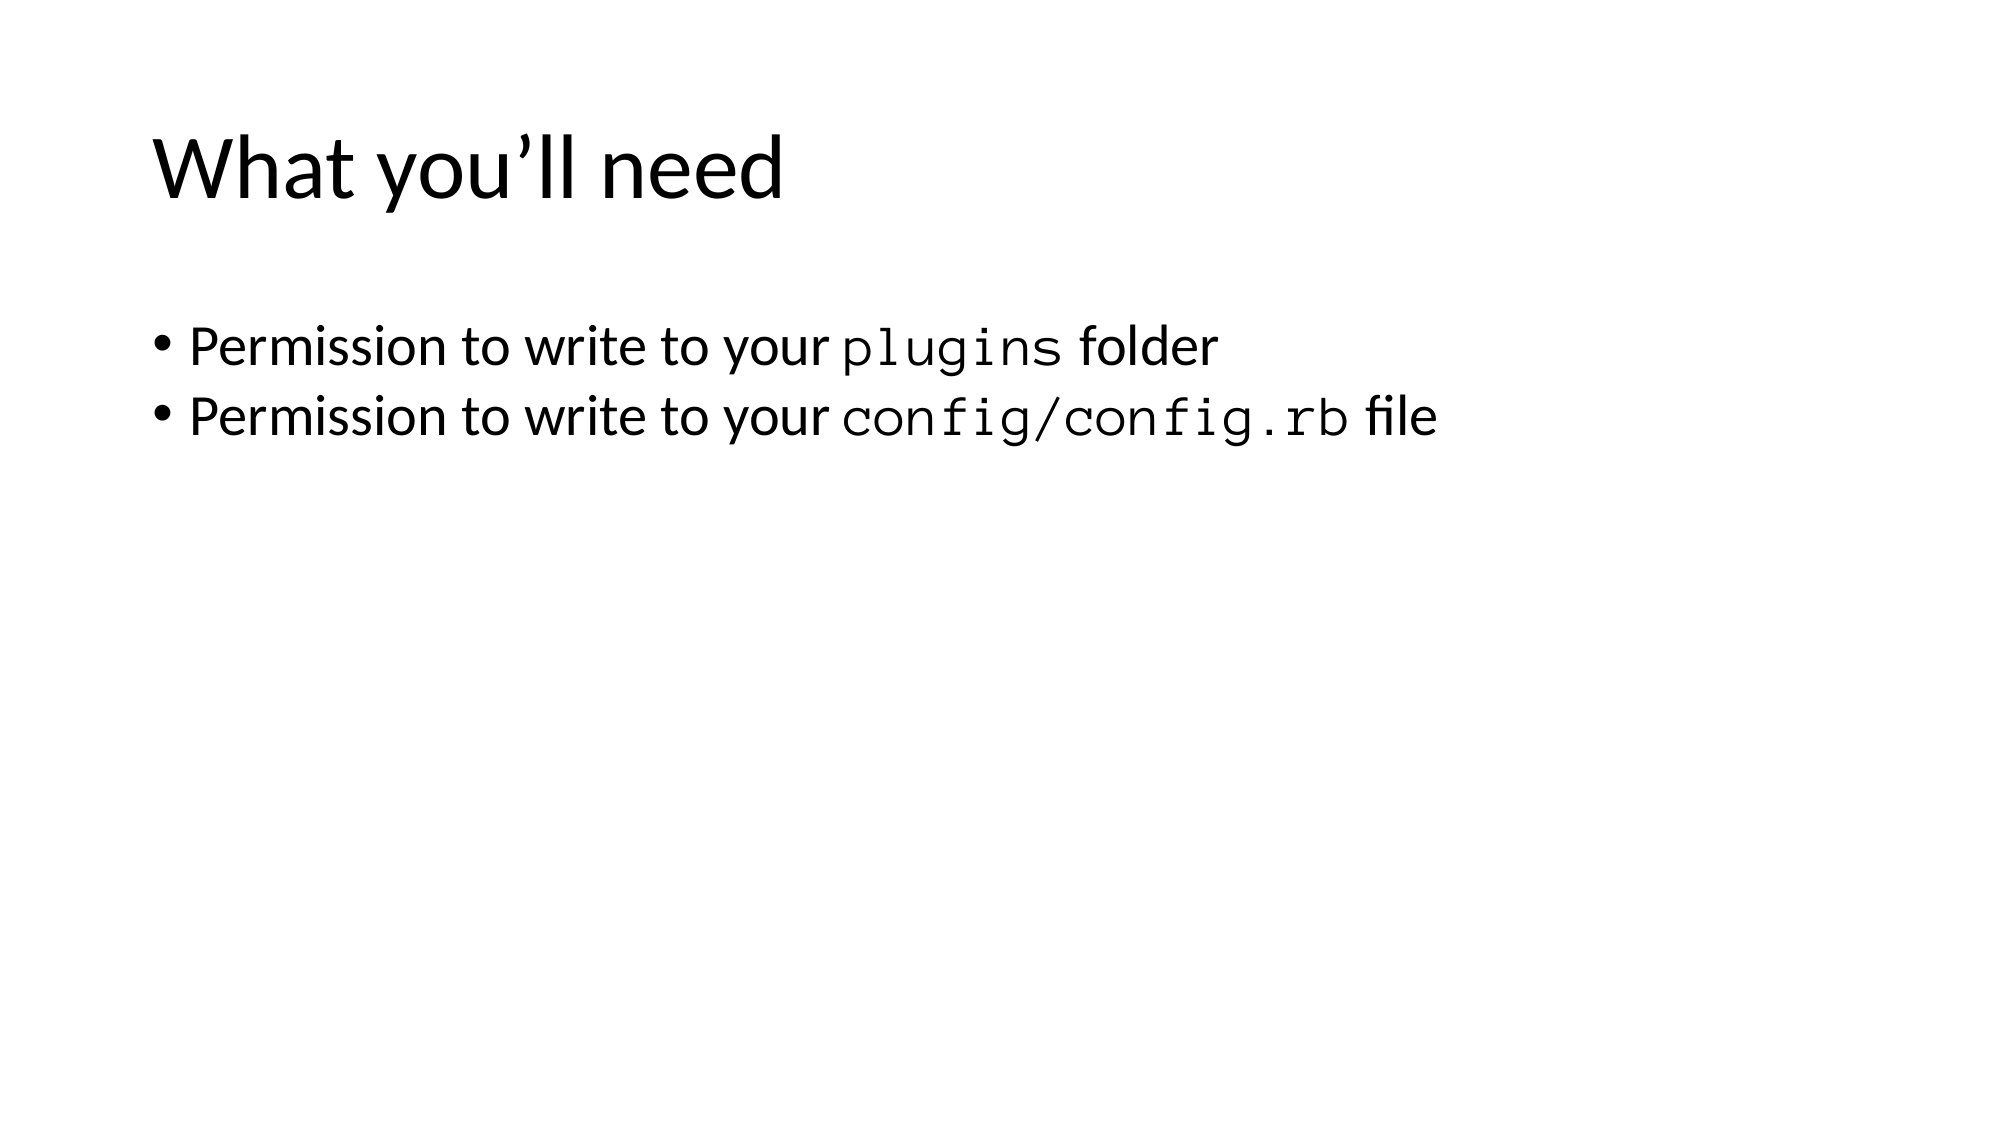

# What you’ll need
Permission to write to your plugins folder
Permission to write to your config/config.rb file